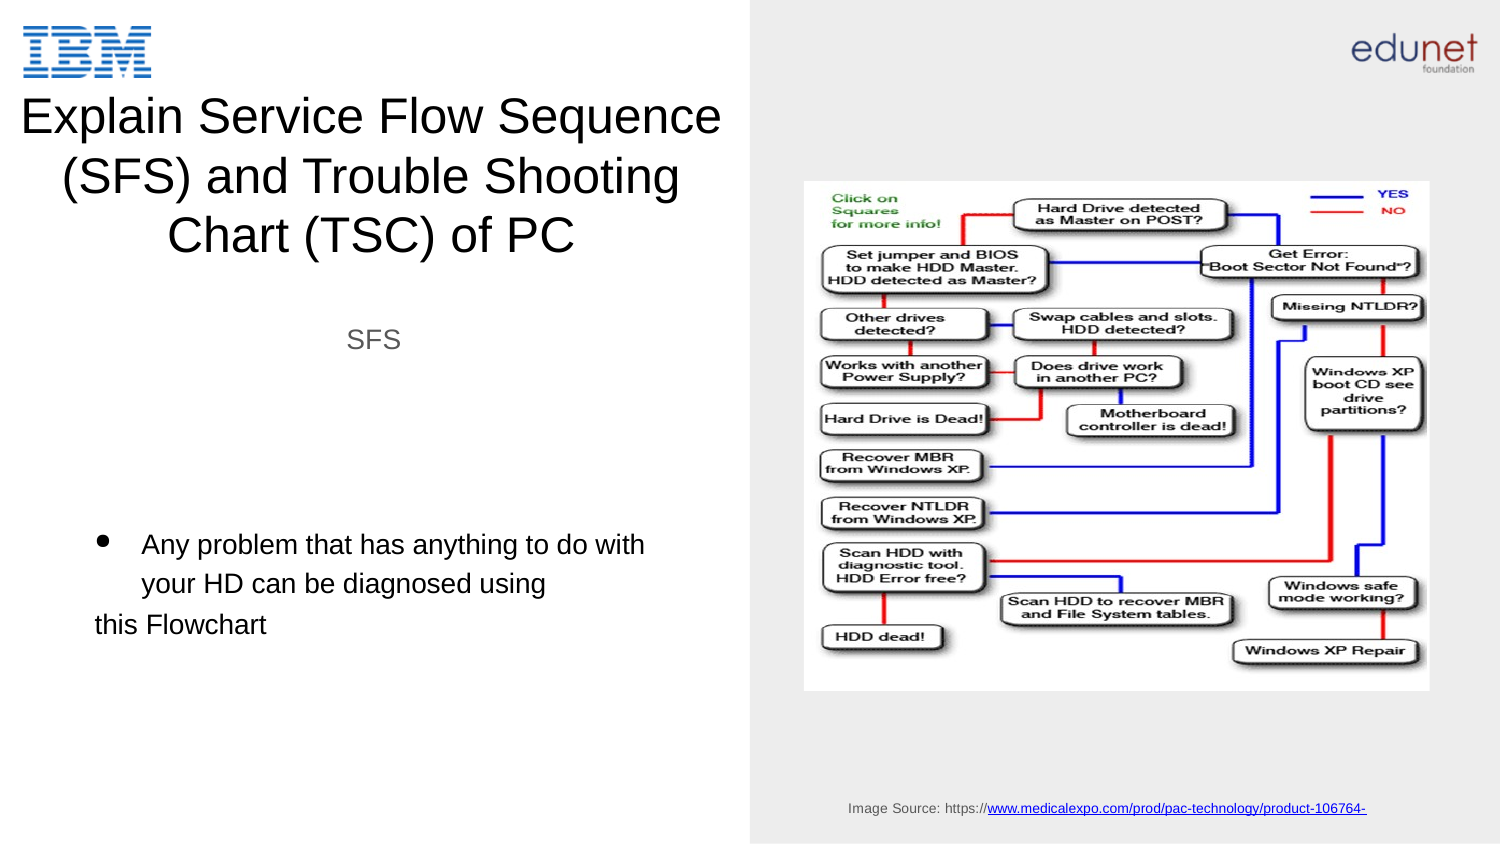

# Explain Service Flow Sequence  (SFS) and Trouble Shooting  Chart (TSC) of PC

SFS
Any problem that has anything to do with  your HD can be diagnosed using
this Flowchart
Image Source: https://www.medicalexpo.com/prod/pac-technology/product-106764-